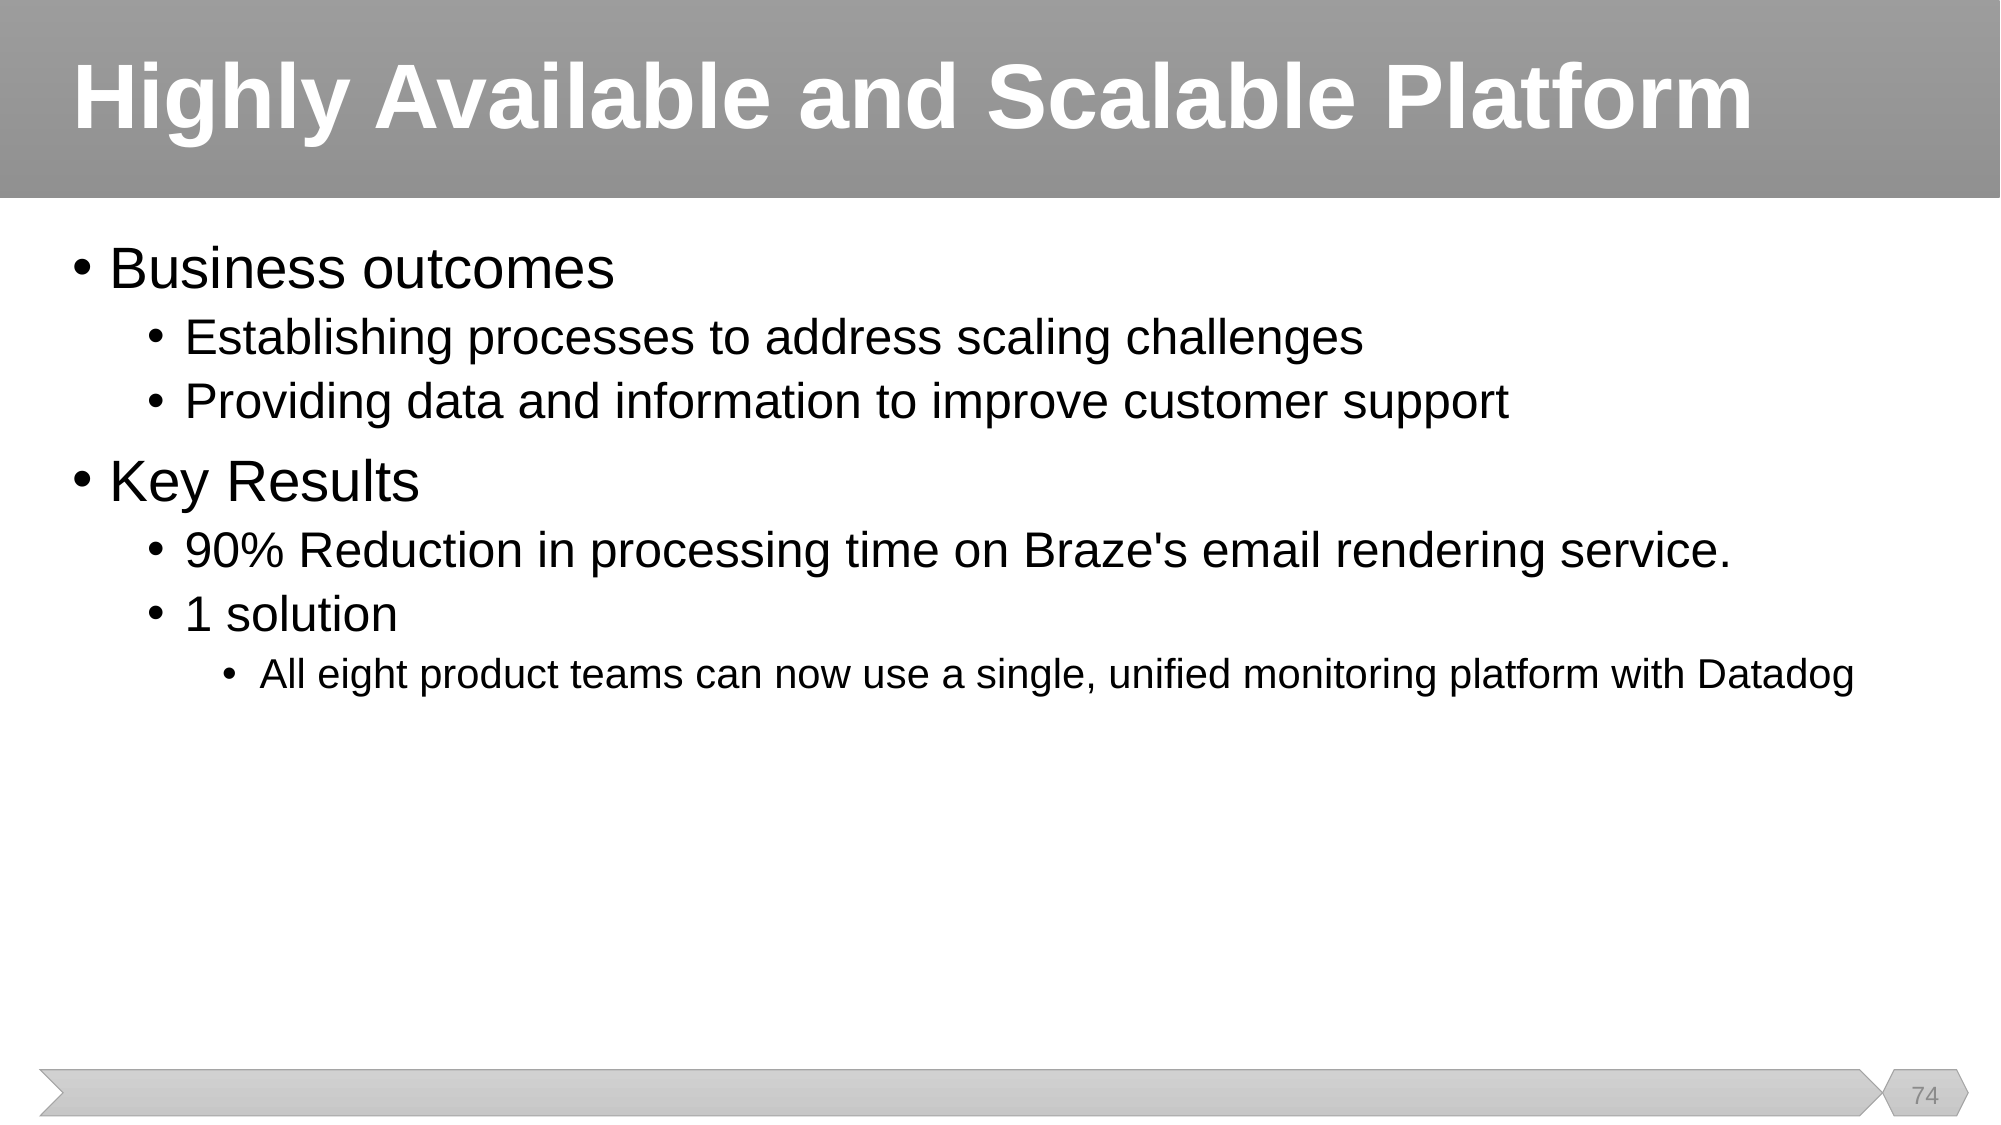

# Highly Available and Scalable Platform
Business outcomes
Establishing processes to address scaling challenges
Providing data and information to improve customer support
Key Results
90% Reduction in processing time on Braze's email rendering service.
1 solution
All eight product teams can now use a single, unified monitoring platform with Datadog

74